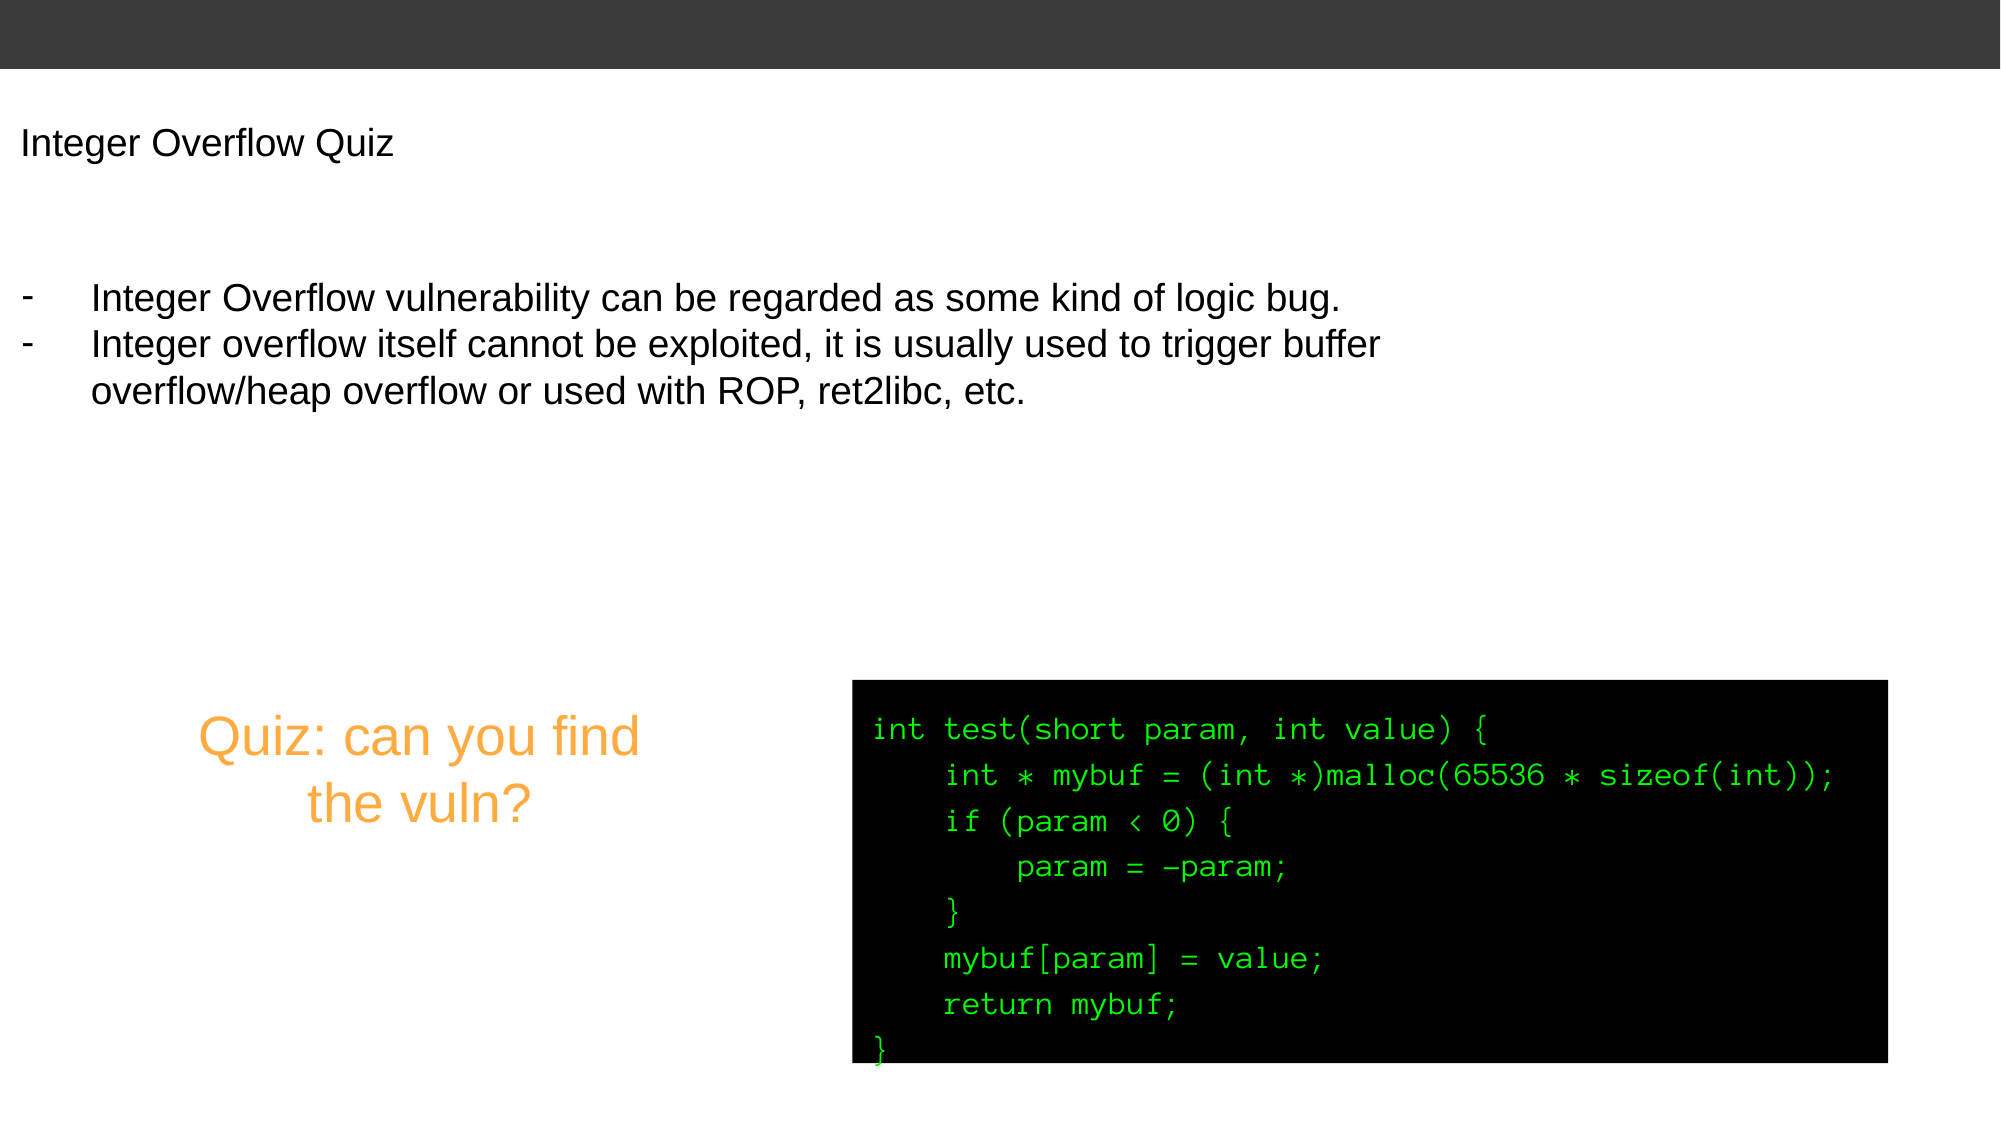

Integer Overflow Quiz
Integer Overflow vulnerability can be regarded as some kind of logic bug.
Integer overflow itself cannot be exploited, it is usually used to trigger buffer overflow/heap overflow or used with ROP, ret2libc, etc.
Quiz: can you find
the vuln?
int test(short param, int value) {
    int * mybuf = (int *)malloc(65536 * sizeof(int));
    if (param < 0) {
        param = -param;
    }
    mybuf[param] = value;
    return mybuf;
}